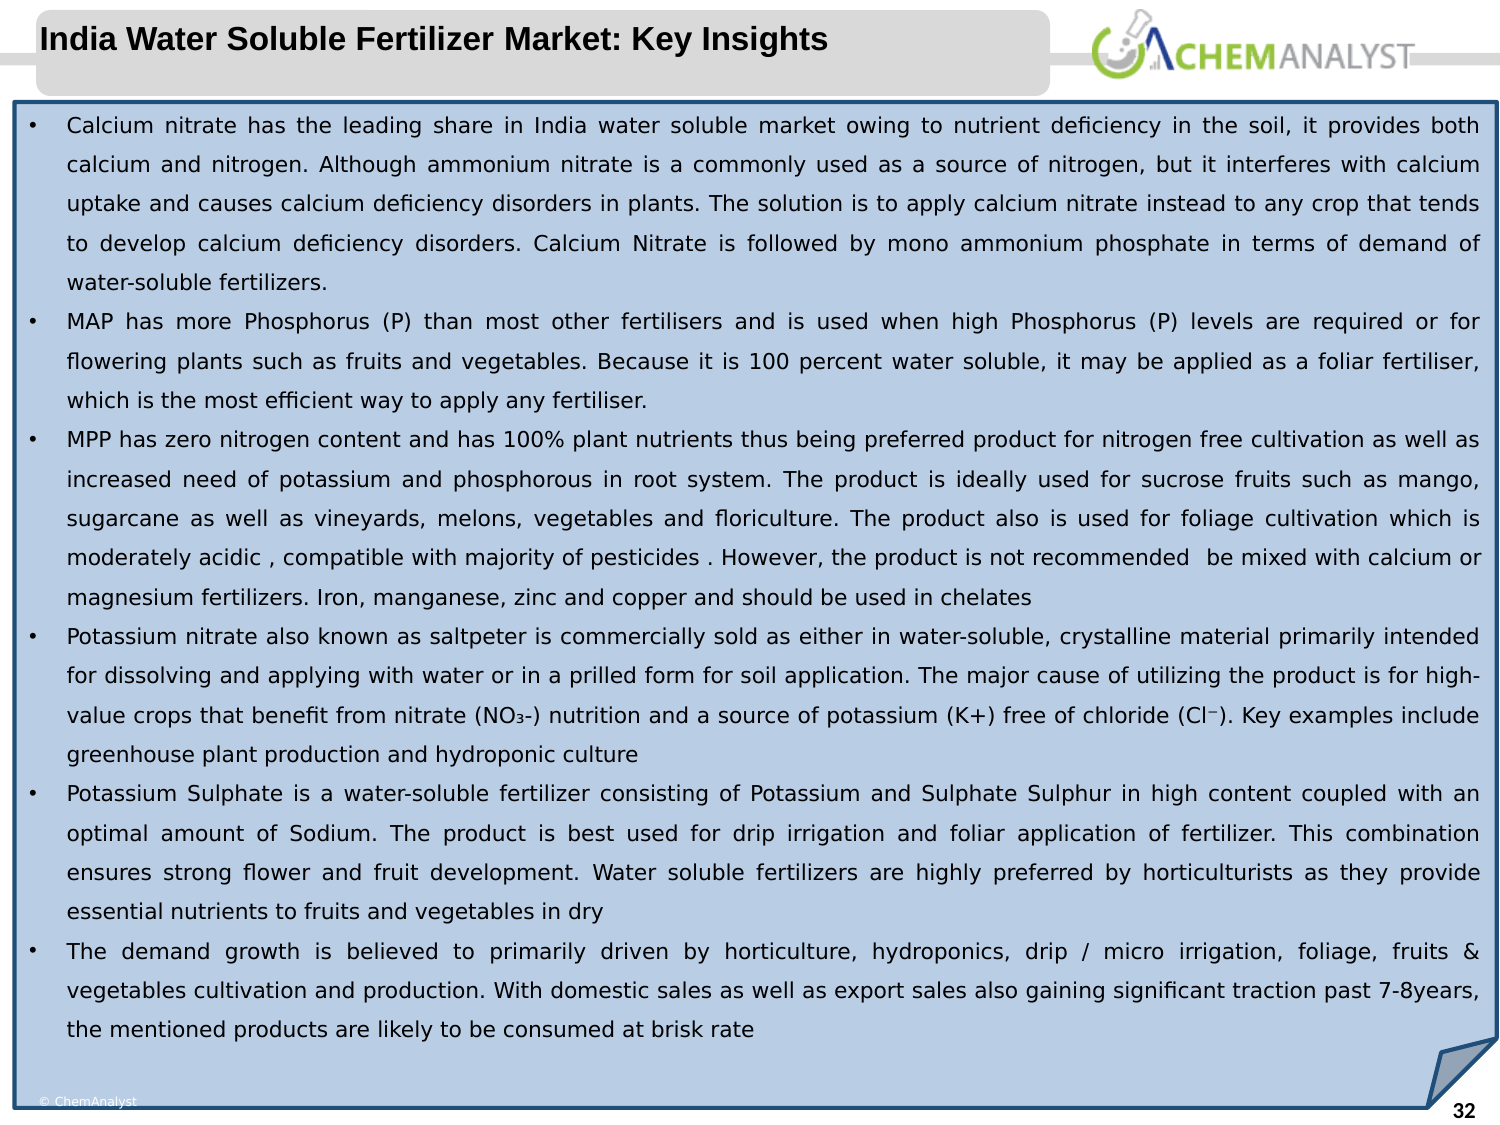

India Water Soluble Fertilizer Market: Key Insights
Calcium nitrate has the leading share in India water soluble market owing to nutrient deficiency in the soil, it provides both calcium and nitrogen. Although ammonium nitrate is a commonly used as a source of nitrogen, but it interferes with calcium uptake and causes calcium deficiency disorders in plants. The solution is to apply calcium nitrate instead to any crop that tends to develop calcium deficiency disorders. Calcium Nitrate is followed by mono ammonium phosphate in terms of demand of water-soluble fertilizers.
MAP has more Phosphorus (P) than most other fertilisers and is used when high Phosphorus (P) levels are required or for flowering plants such as fruits and vegetables. Because it is 100 percent water soluble, it may be applied as a foliar fertiliser, which is the most efficient way to apply any fertiliser.
MPP has zero nitrogen content and has 100% plant nutrients thus being preferred product for nitrogen free cultivation as well as increased need of potassium and phosphorous in root system. The product is ideally used for sucrose fruits such as mango, sugarcane as well as vineyards, melons, vegetables and floriculture. The product also is used for foliage cultivation which is moderately acidic , compatible with majority of pesticides . However, the product is not recommended  be mixed with calcium or magnesium fertilizers. Iron, manganese, zinc and copper and should be used in chelates
Potassium nitrate also known as saltpeter is commercially sold as either in water-soluble, crystalline material primarily intended for dissolving and applying with water or in a prilled form for soil application. The major cause of utilizing the product is for high-value crops that benefit from nitrate (NO₃-) nutrition and a source of potassium (K+) free of chloride (Cl⁻). Key examples include greenhouse plant production and hydroponic culture
Potassium Sulphate is a water-soluble fertilizer consisting of Potassium and Sulphate Sulphur in high content coupled with an optimal amount of Sodium. The product is best used for drip irrigation and foliar application of fertilizer. This combination ensures strong flower and fruit development. Water soluble fertilizers are highly preferred by horticulturists as they provide essential nutrients to fruits and vegetables in dry
The demand growth is believed to primarily driven by horticulture, hydroponics, drip / micro irrigation, foliage, fruits & vegetables cultivation and production. With domestic sales as well as export sales also gaining significant traction past 7-8years, the mentioned products are likely to be consumed at brisk rate
26
© ChemAnalyst
32